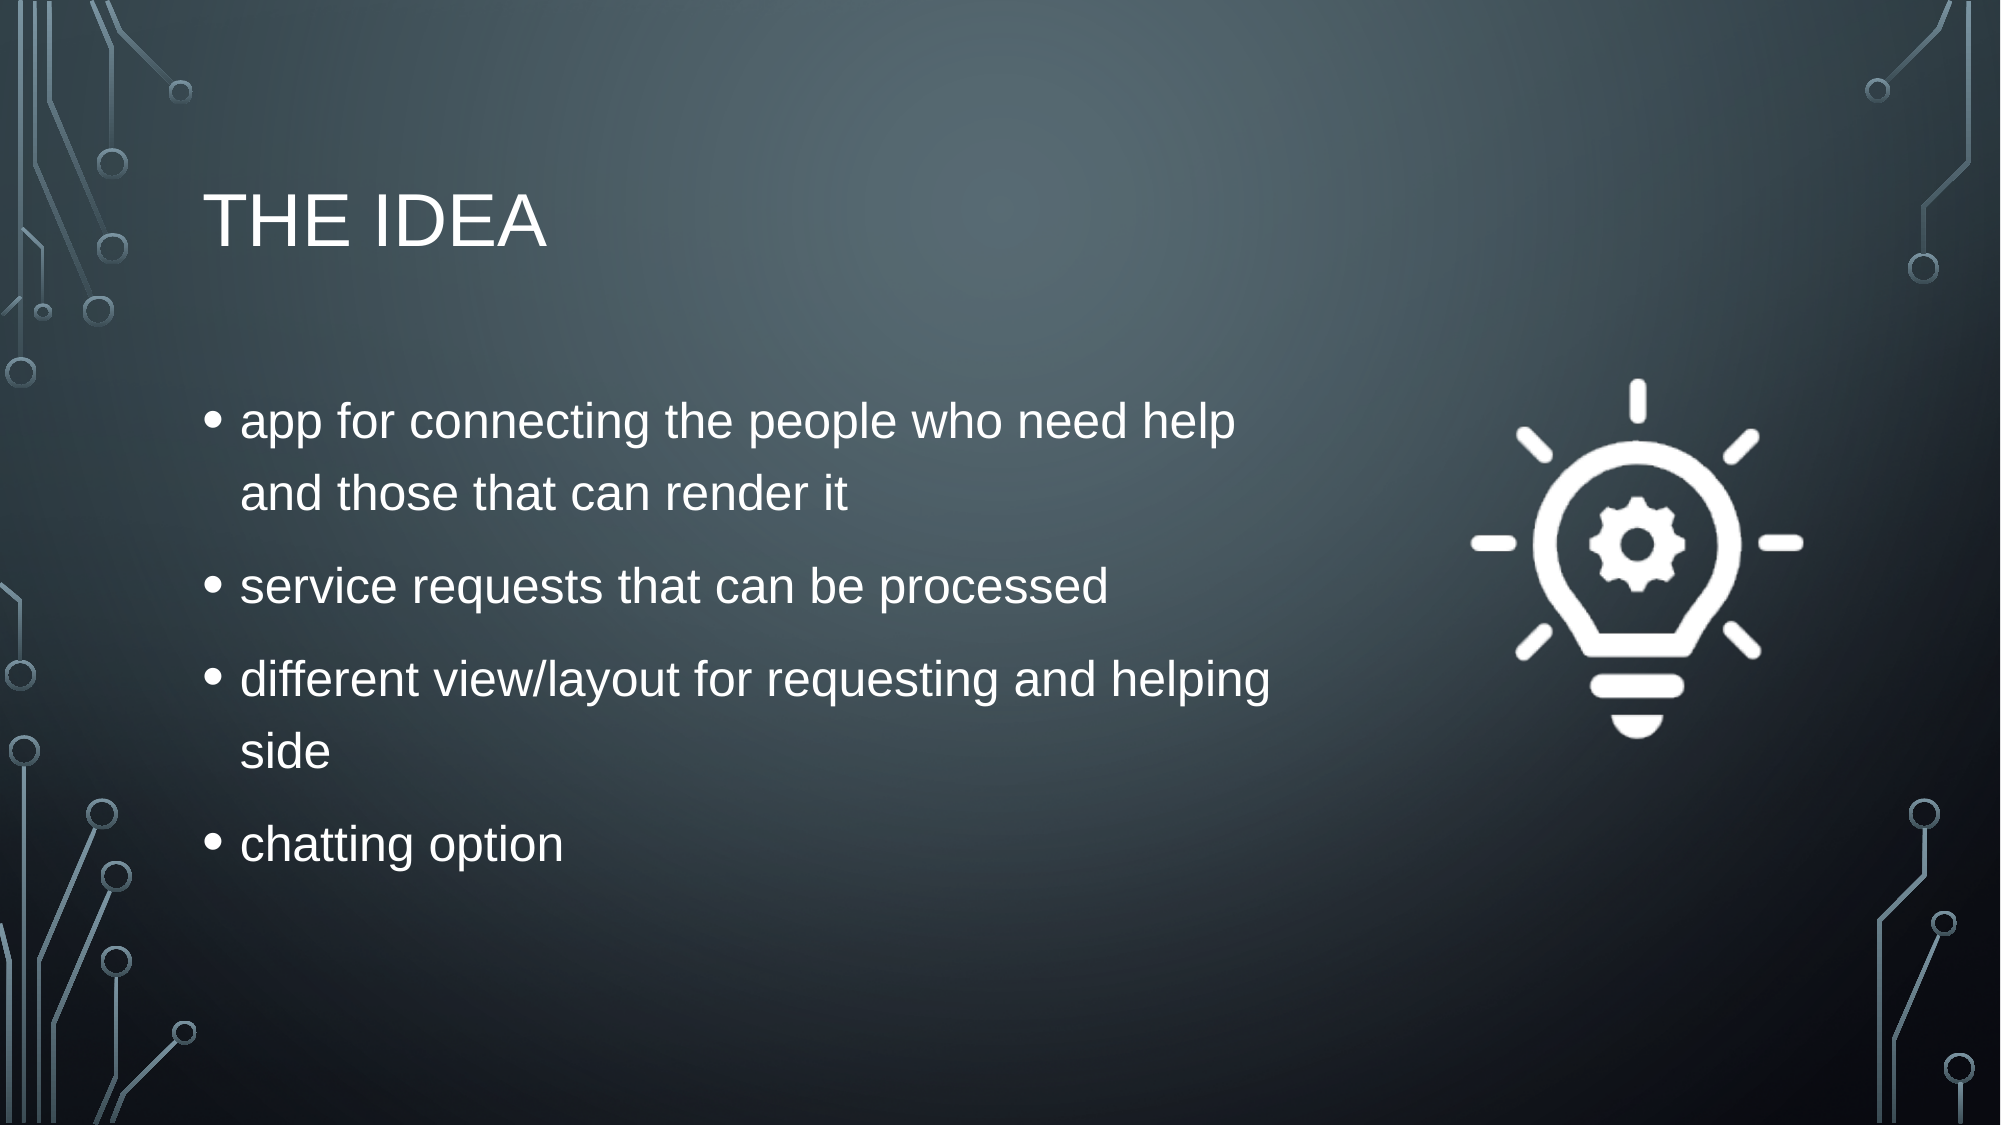

# The idea

app for connecting the people who need help and those that can render it
service requests that can be processed
different view/layout for requesting and helping side
chatting option